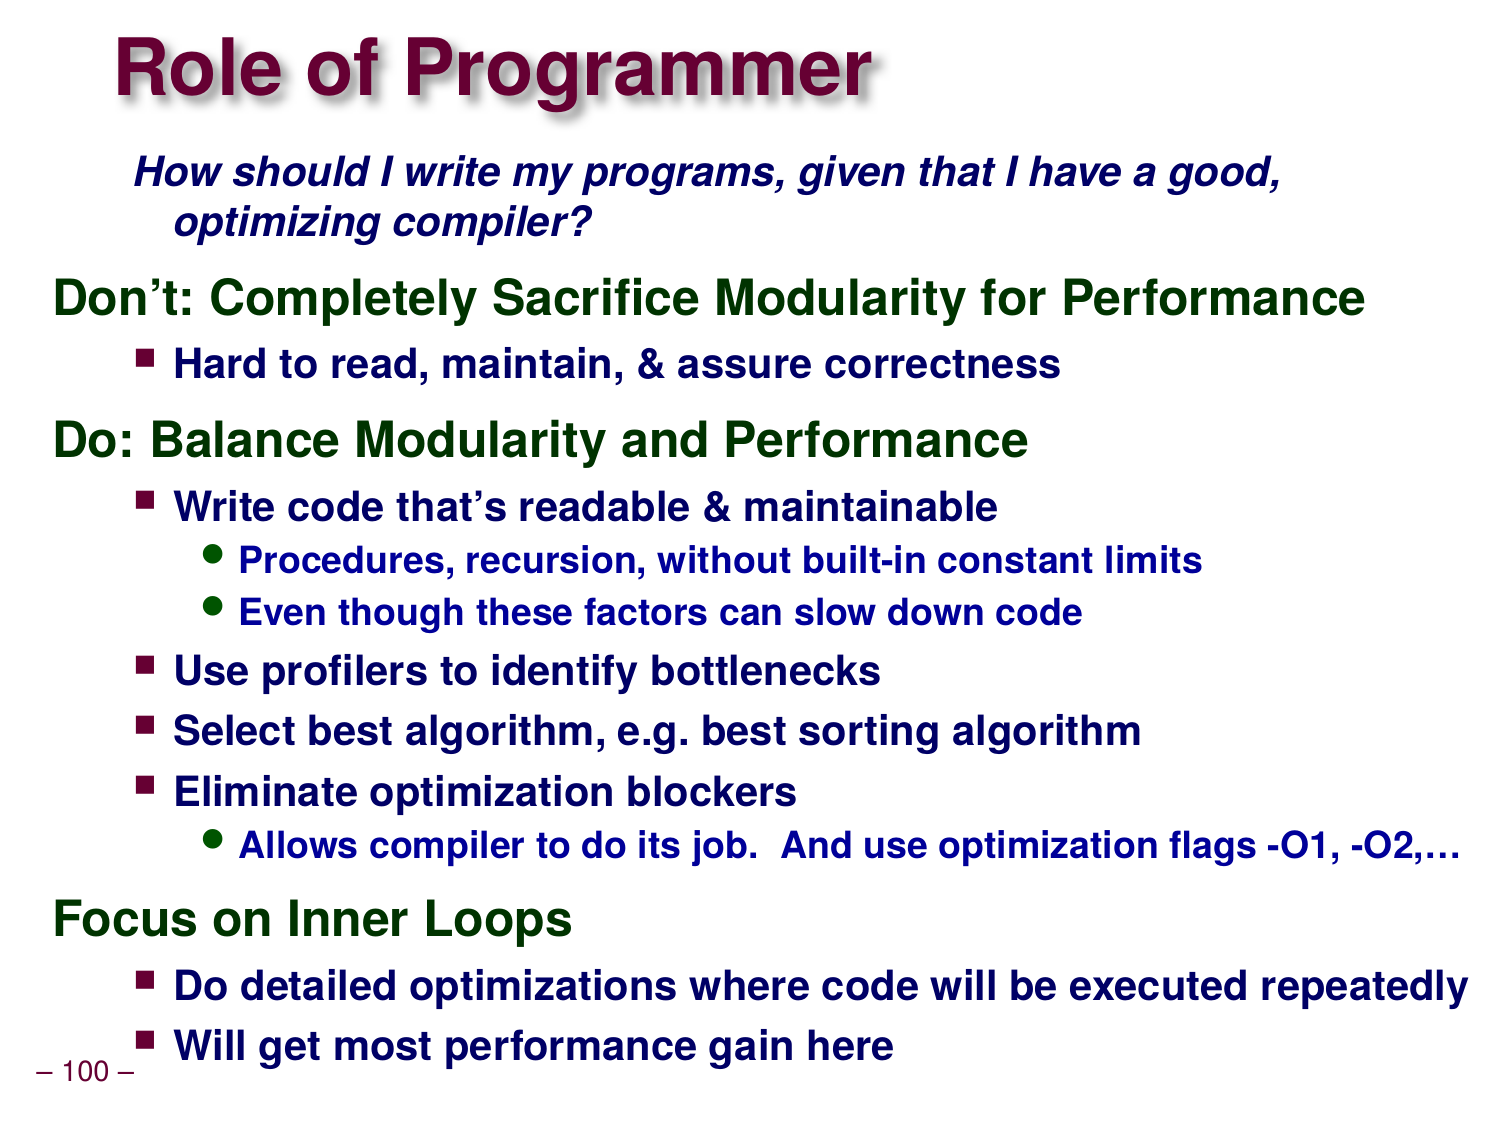

# Role of Programmer
How should I write my programs, given that I have a good, optimizing compiler?
Don’t: Completely Sacrifice Modularity for Performance
Hard to read, maintain, & assure correctness
Do: Balance Modularity and Performance
Write code that’s readable & maintainable
Procedures, recursion, without built-in constant limits
Even though these factors can slow down code
Use profilers to identify bottlenecks
Select best algorithm, e.g. best sorting algorithm
Eliminate optimization blockers
Allows compiler to do its job.  And use optimization flags -O1, -O2,…
Focus on Inner Loops
Do detailed optimizations where code will be executed repeatedly
Will get most performance gain here